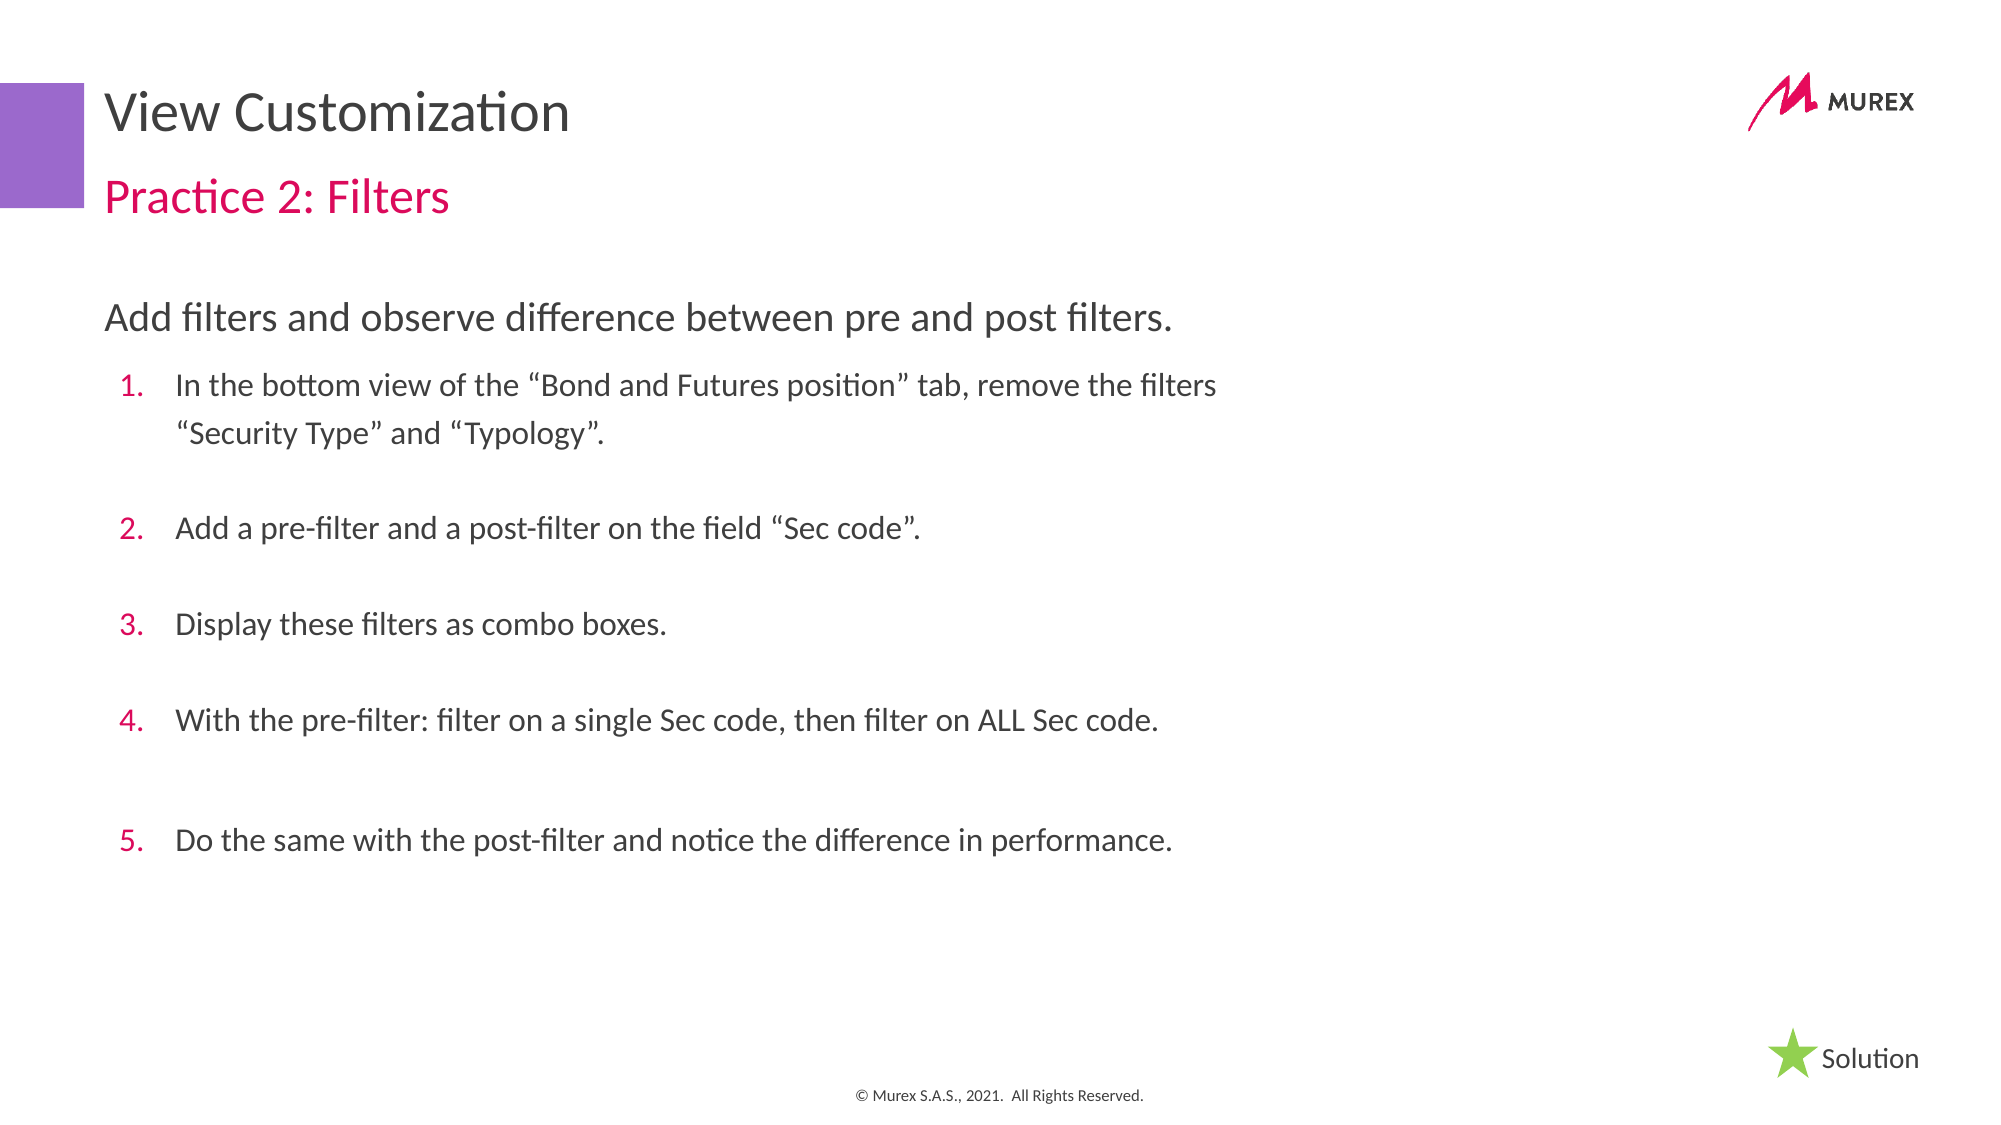

# View Customization
Practice 2: Filters
Add filters and observe difference between pre and post filters.

In the bottom view of the “Bond and Futures position” tab, remove the filters “Security Type” and “Typology”.

Add a pre-filter and a post-filter on the field “Sec code”.

Display these filters as combo boxes.

With the pre-filter: filter on a single Sec code, then filter on ALL Sec code.

Do the same with the post-filter and notice the difference in performance.